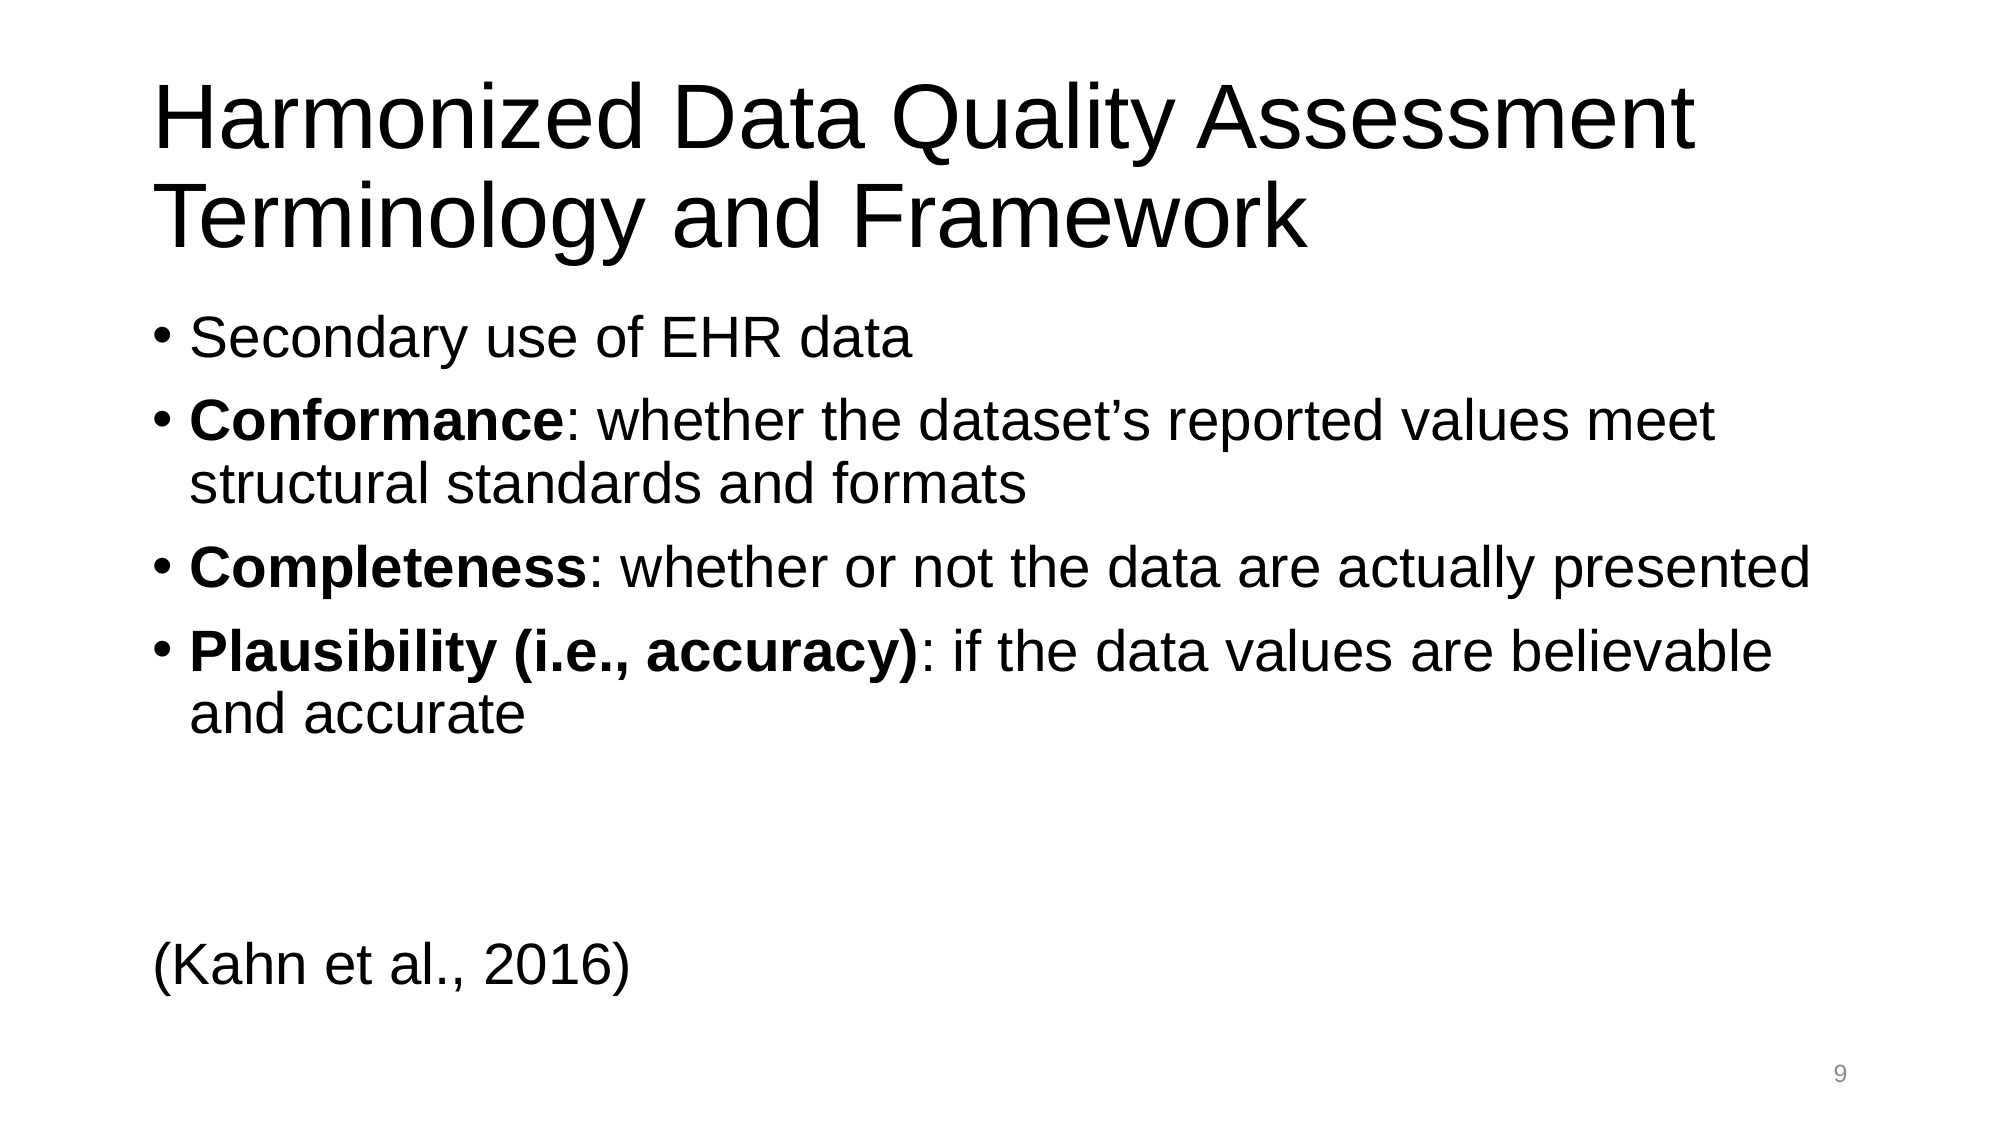

# Harmonized Data Quality Assessment Terminology and Framework
Secondary use of EHR data
Conformance: whether the dataset’s reported values meet structural standards and formats
Completeness: whether or not the data are actually presented
Plausibility (i.e., accuracy): if the data values are believable and accurate

(Kahn et al., 2016)

9